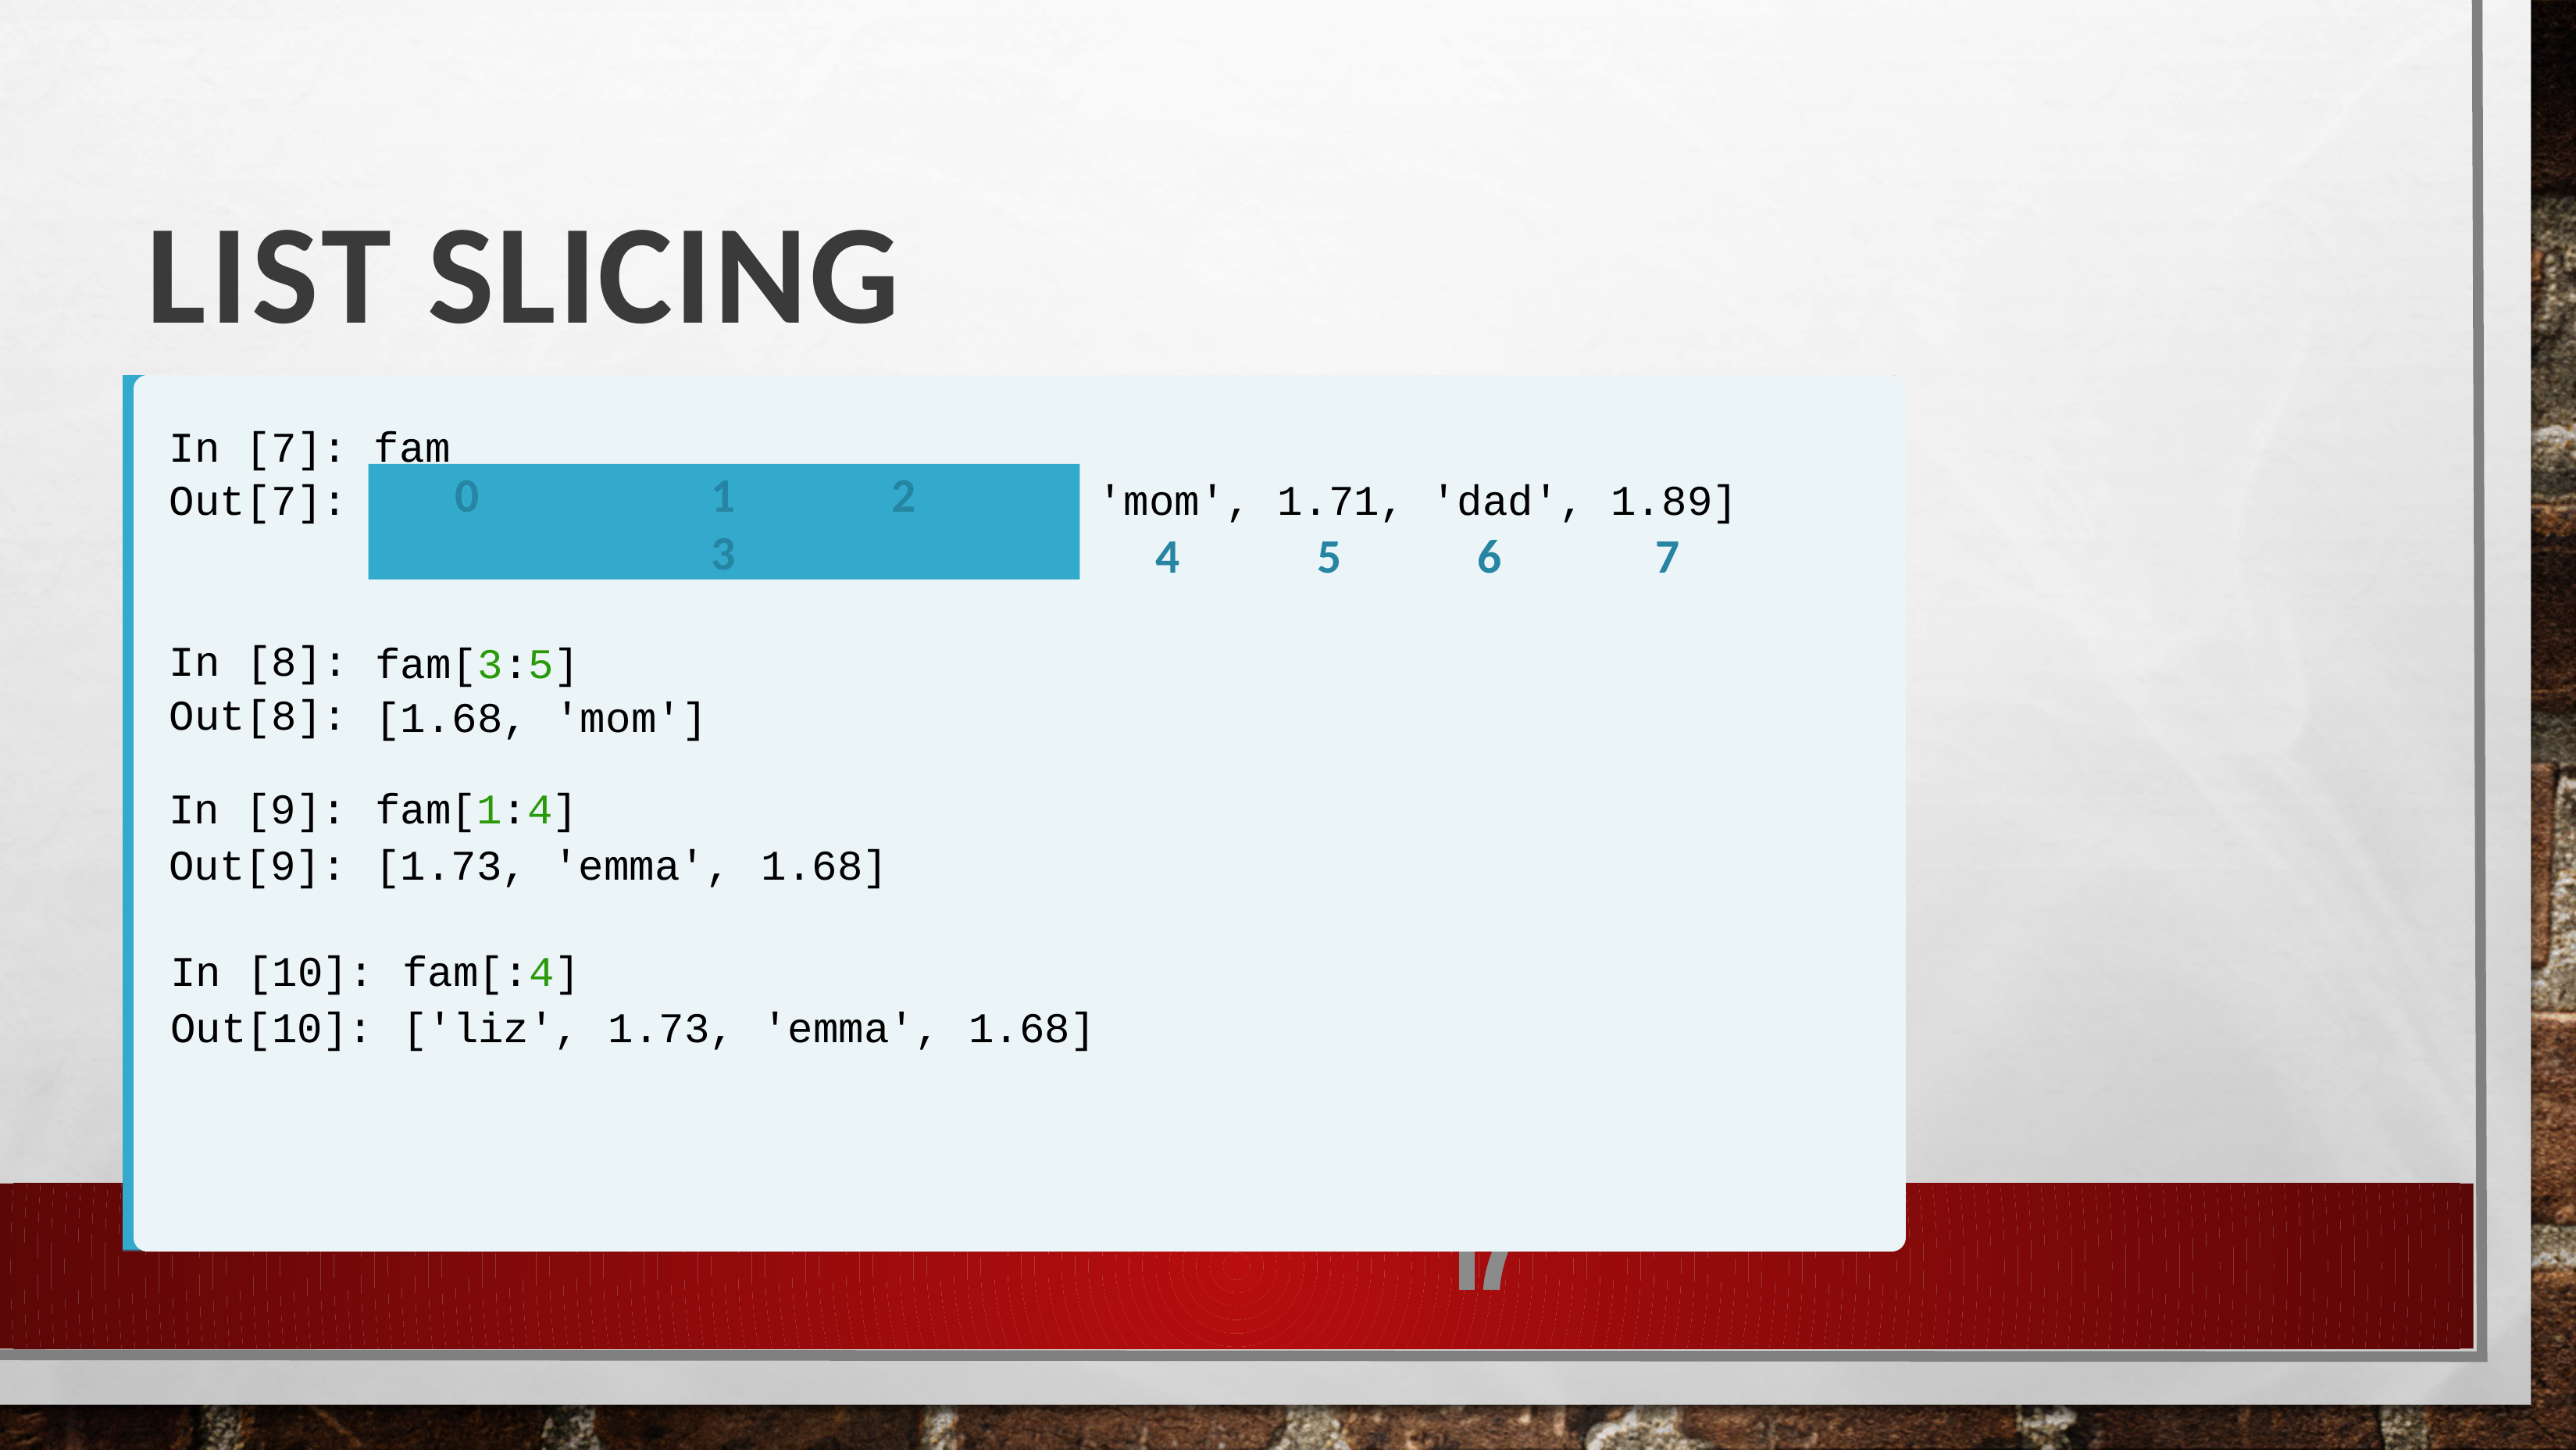

# List slicing

In [7]: fam
Out[7]:
['liz', 1.73, 'emma', 1.68,
0	1	2	3
'mom', 1.71, 'dad', 1.89]
4	5	6	7
In [8]:
Out[8]:
fam[3:5] [1.68, 'mom']
| In [9]: | fam[1:4] |  |
| --- | --- | --- |
| Out[9]: | [1.73, 'emma', | 1.68] |
| In [10]: | fam[:4] |  |  |  |
| --- | --- | --- | --- | --- |
| Out[10]: | ['liz', | 1.73, | 'emma', | 1.68] |
17